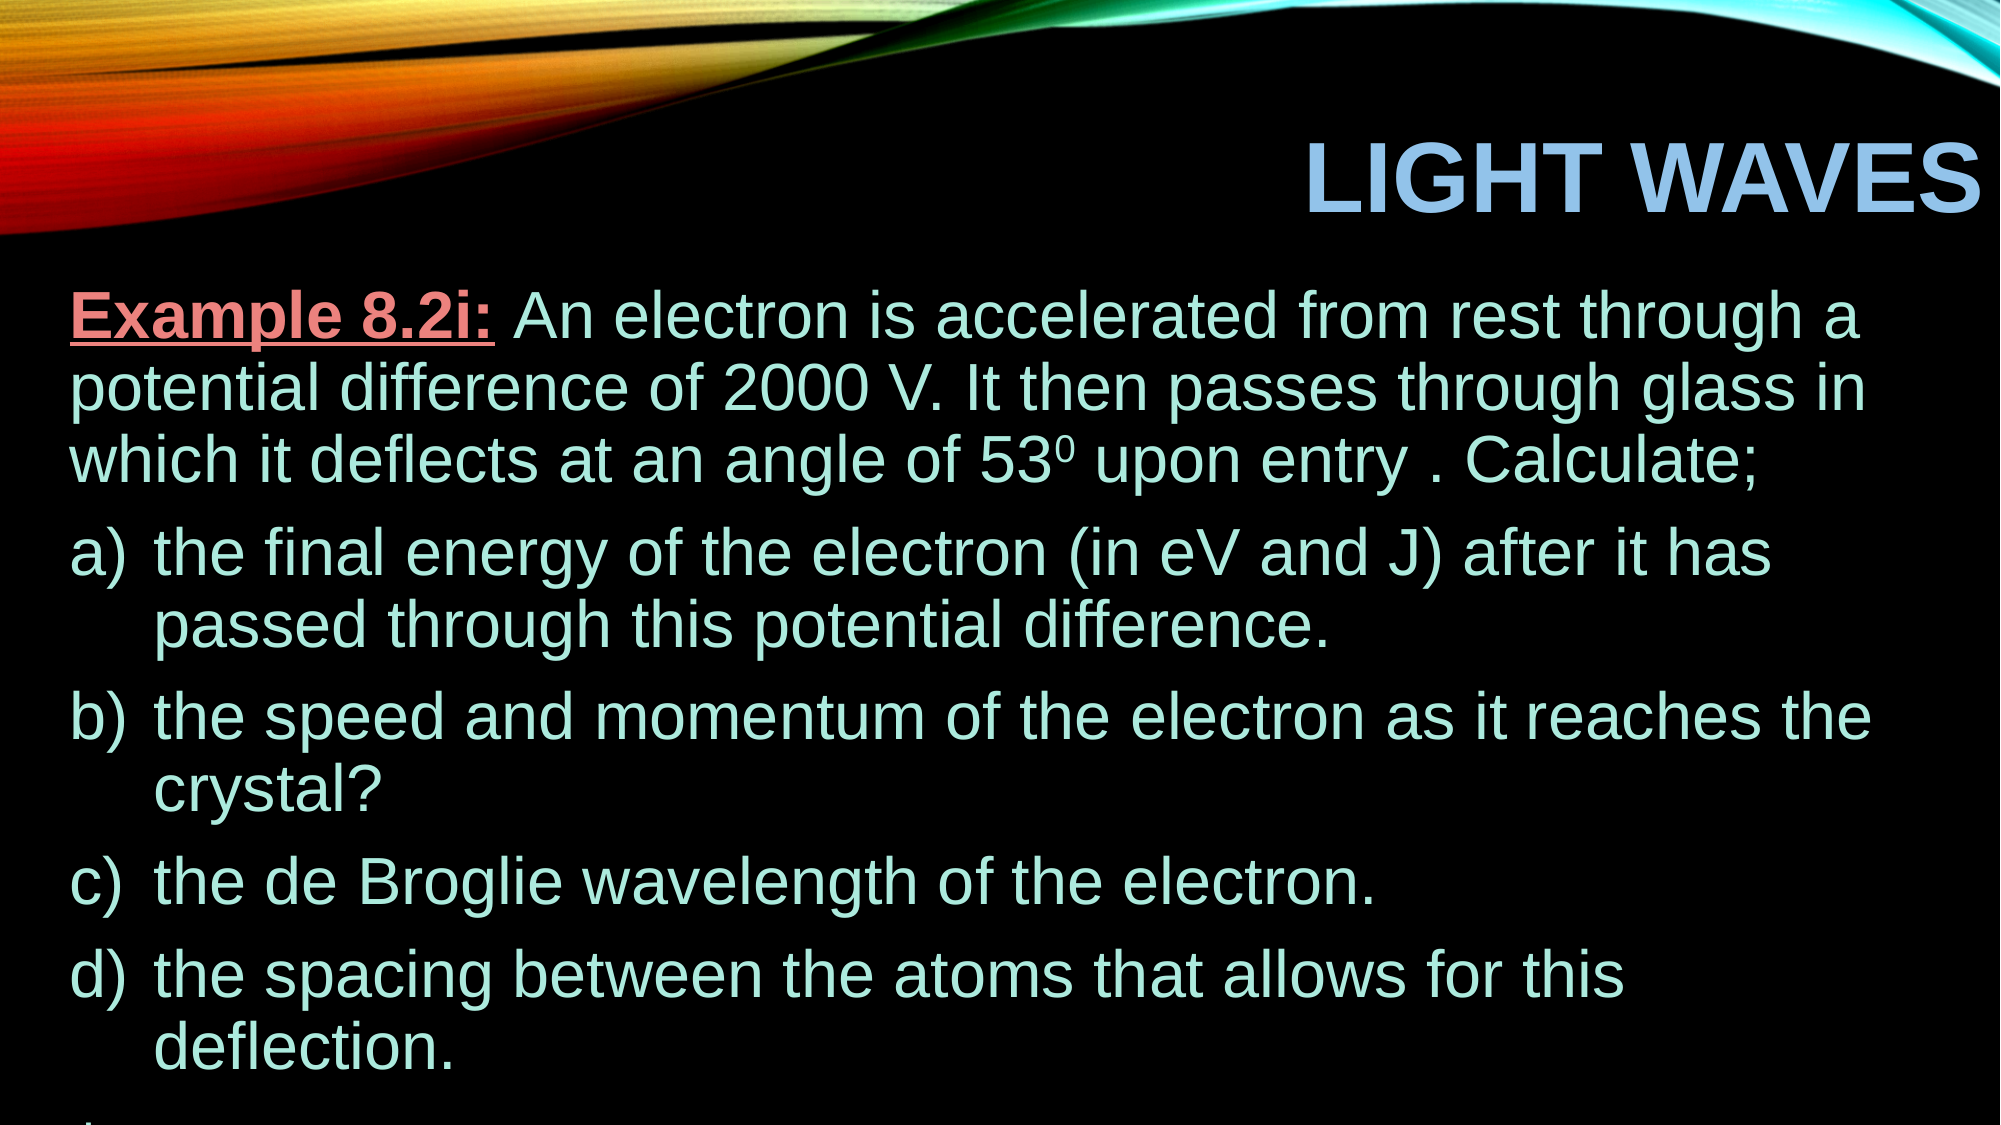

# LIGHT WAVES
Example 8.2i: An electron is accelerated from rest through a potential difference of 2000 V. It then passes through glass in which it deflects at an angle of 530 upon entry . Calculate;
the final energy of the electron (in eV and J) after it has passed through this potential difference.
the speed and momentum of the electron as it reaches the crystal?
the de Broglie wavelength of the electron.
the spacing between the atoms that allows for this deflection.
+
+-